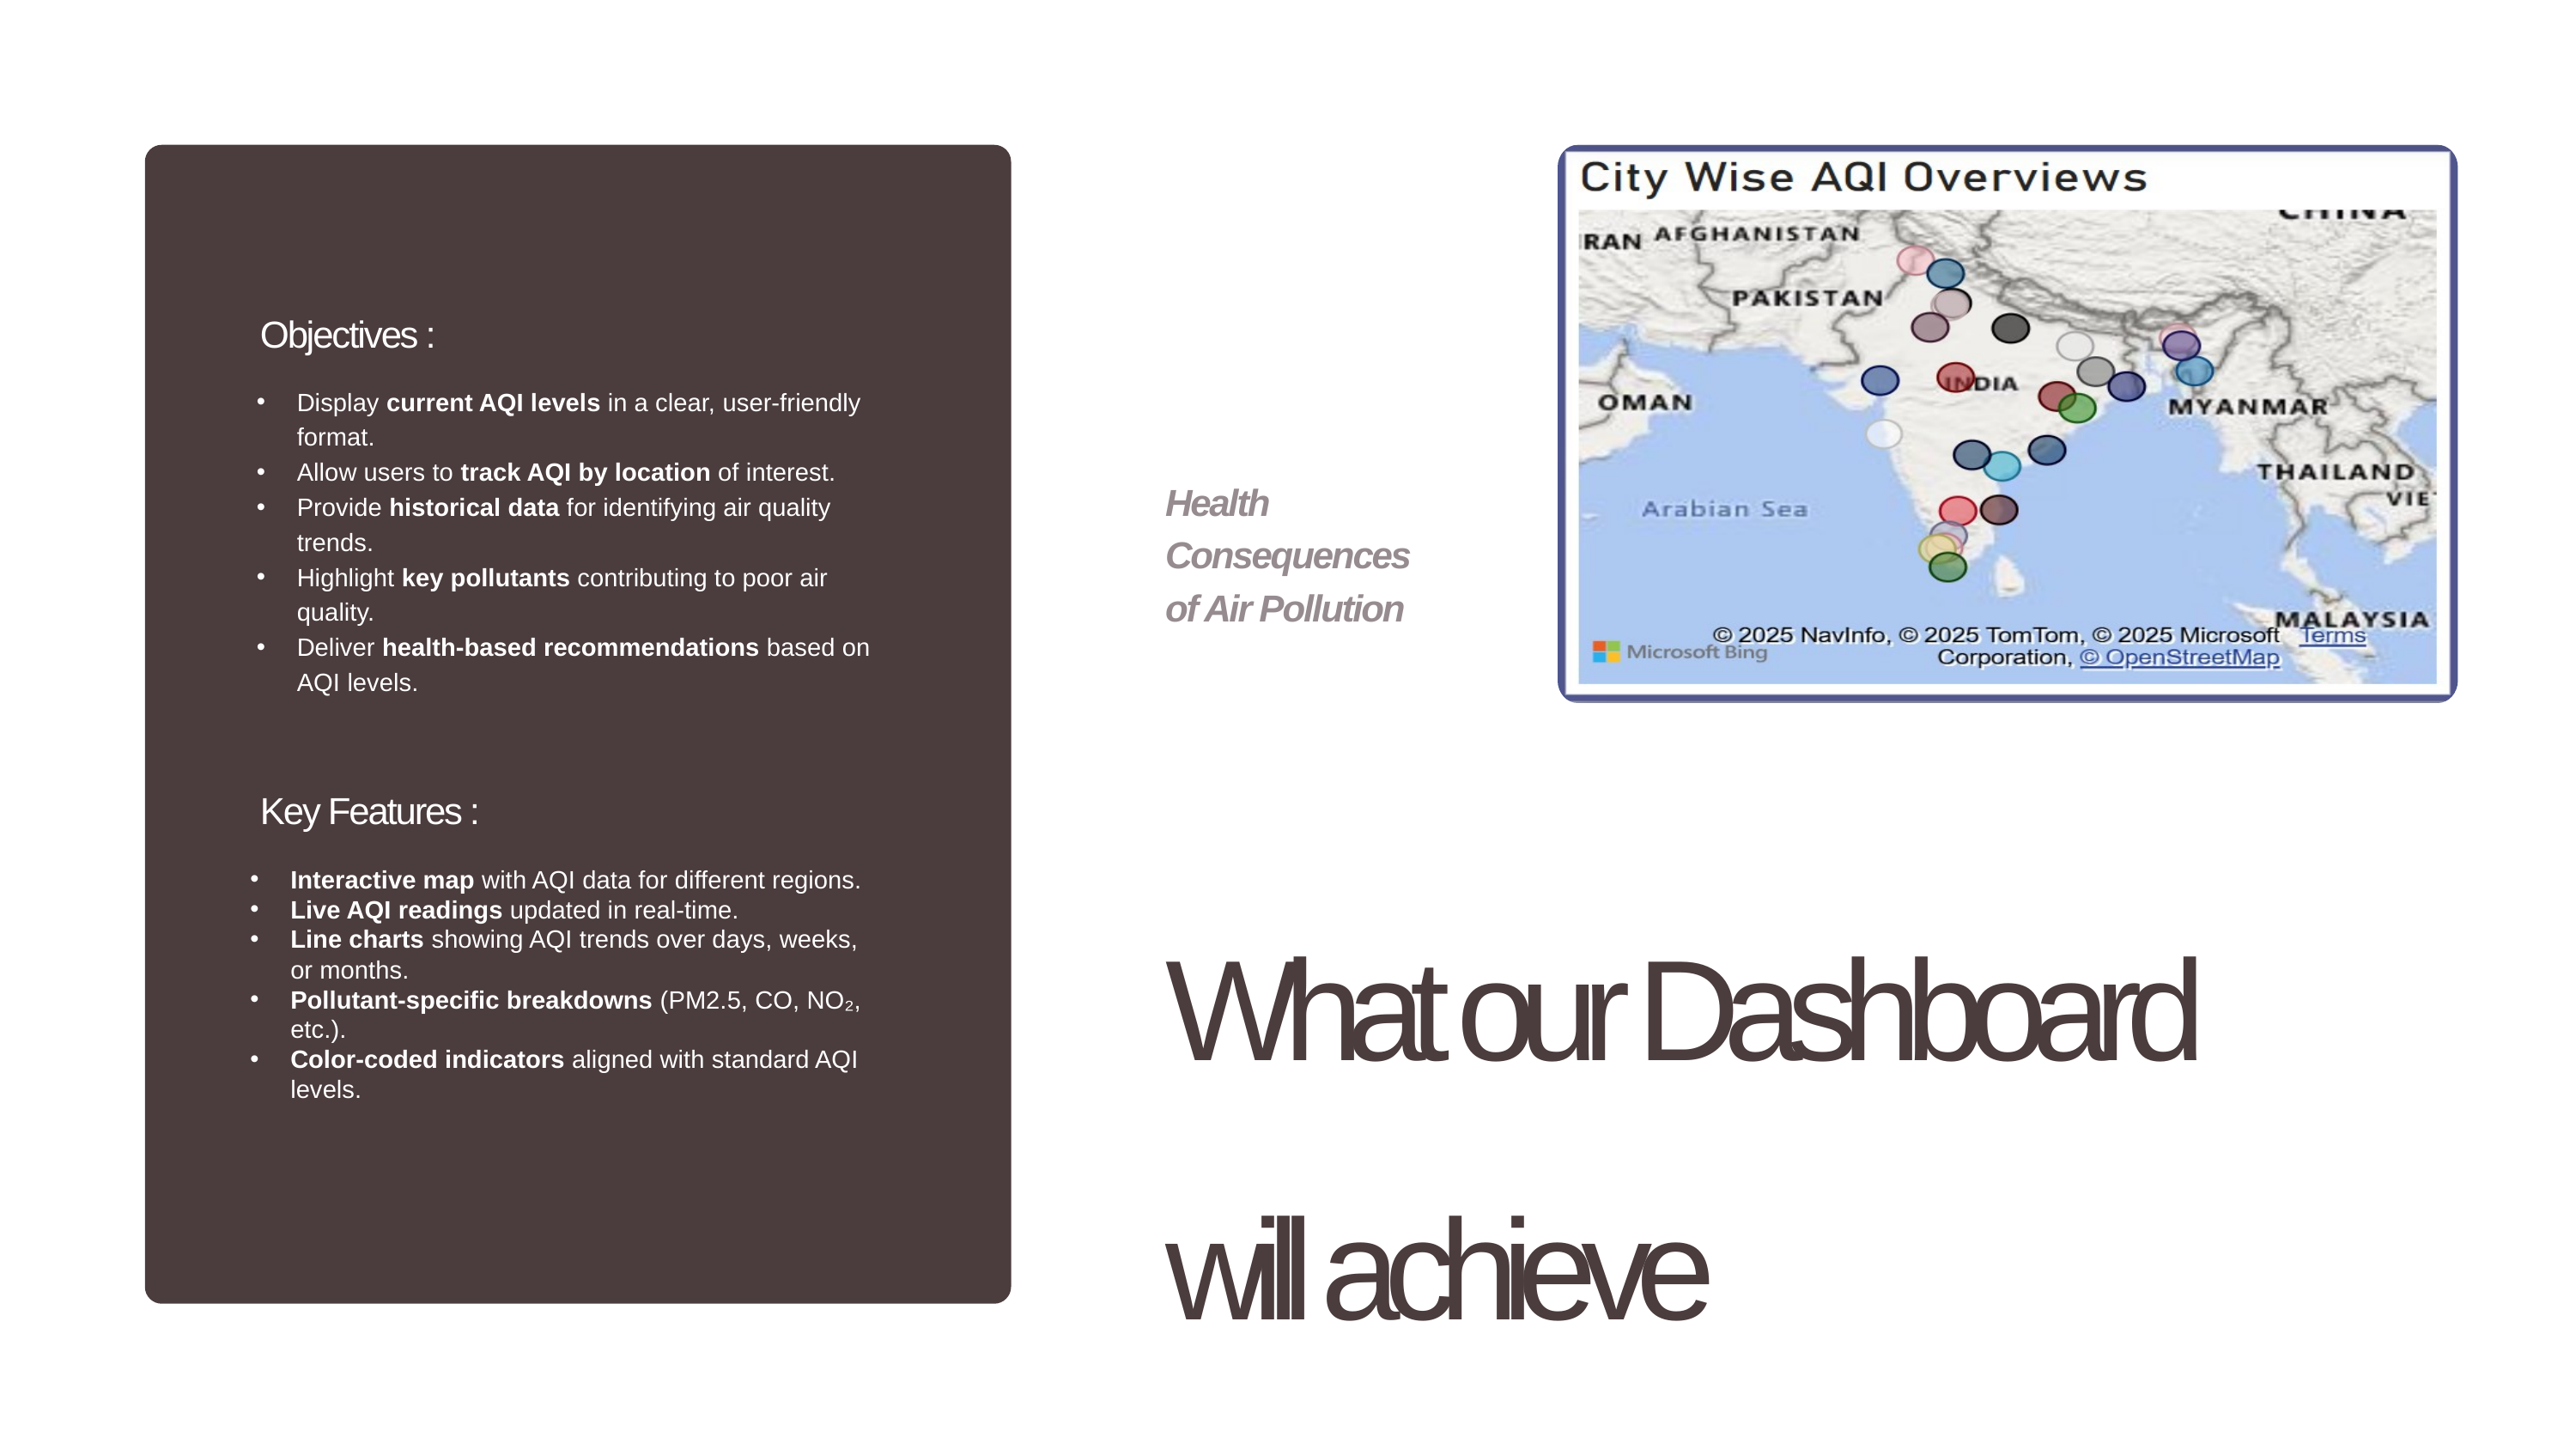

Objectives :
Display current AQI levels in a clear, user-friendly format.
Allow users to track AQI by location of interest.
Provide historical data for identifying air quality trends.
Highlight key pollutants contributing to poor air quality.
Deliver health-based recommendations based on AQI levels.
Health Consequences of Air Pollution
Key Features :
What our Dashboard
will achieve
Interactive map with AQI data for different regions.
Live AQI readings updated in real-time.
Line charts showing AQI trends over days, weeks, or months.
Pollutant-specific breakdowns (PM2.5, CO, NO₂, etc.).
Color-coded indicators aligned with standard AQI levels.